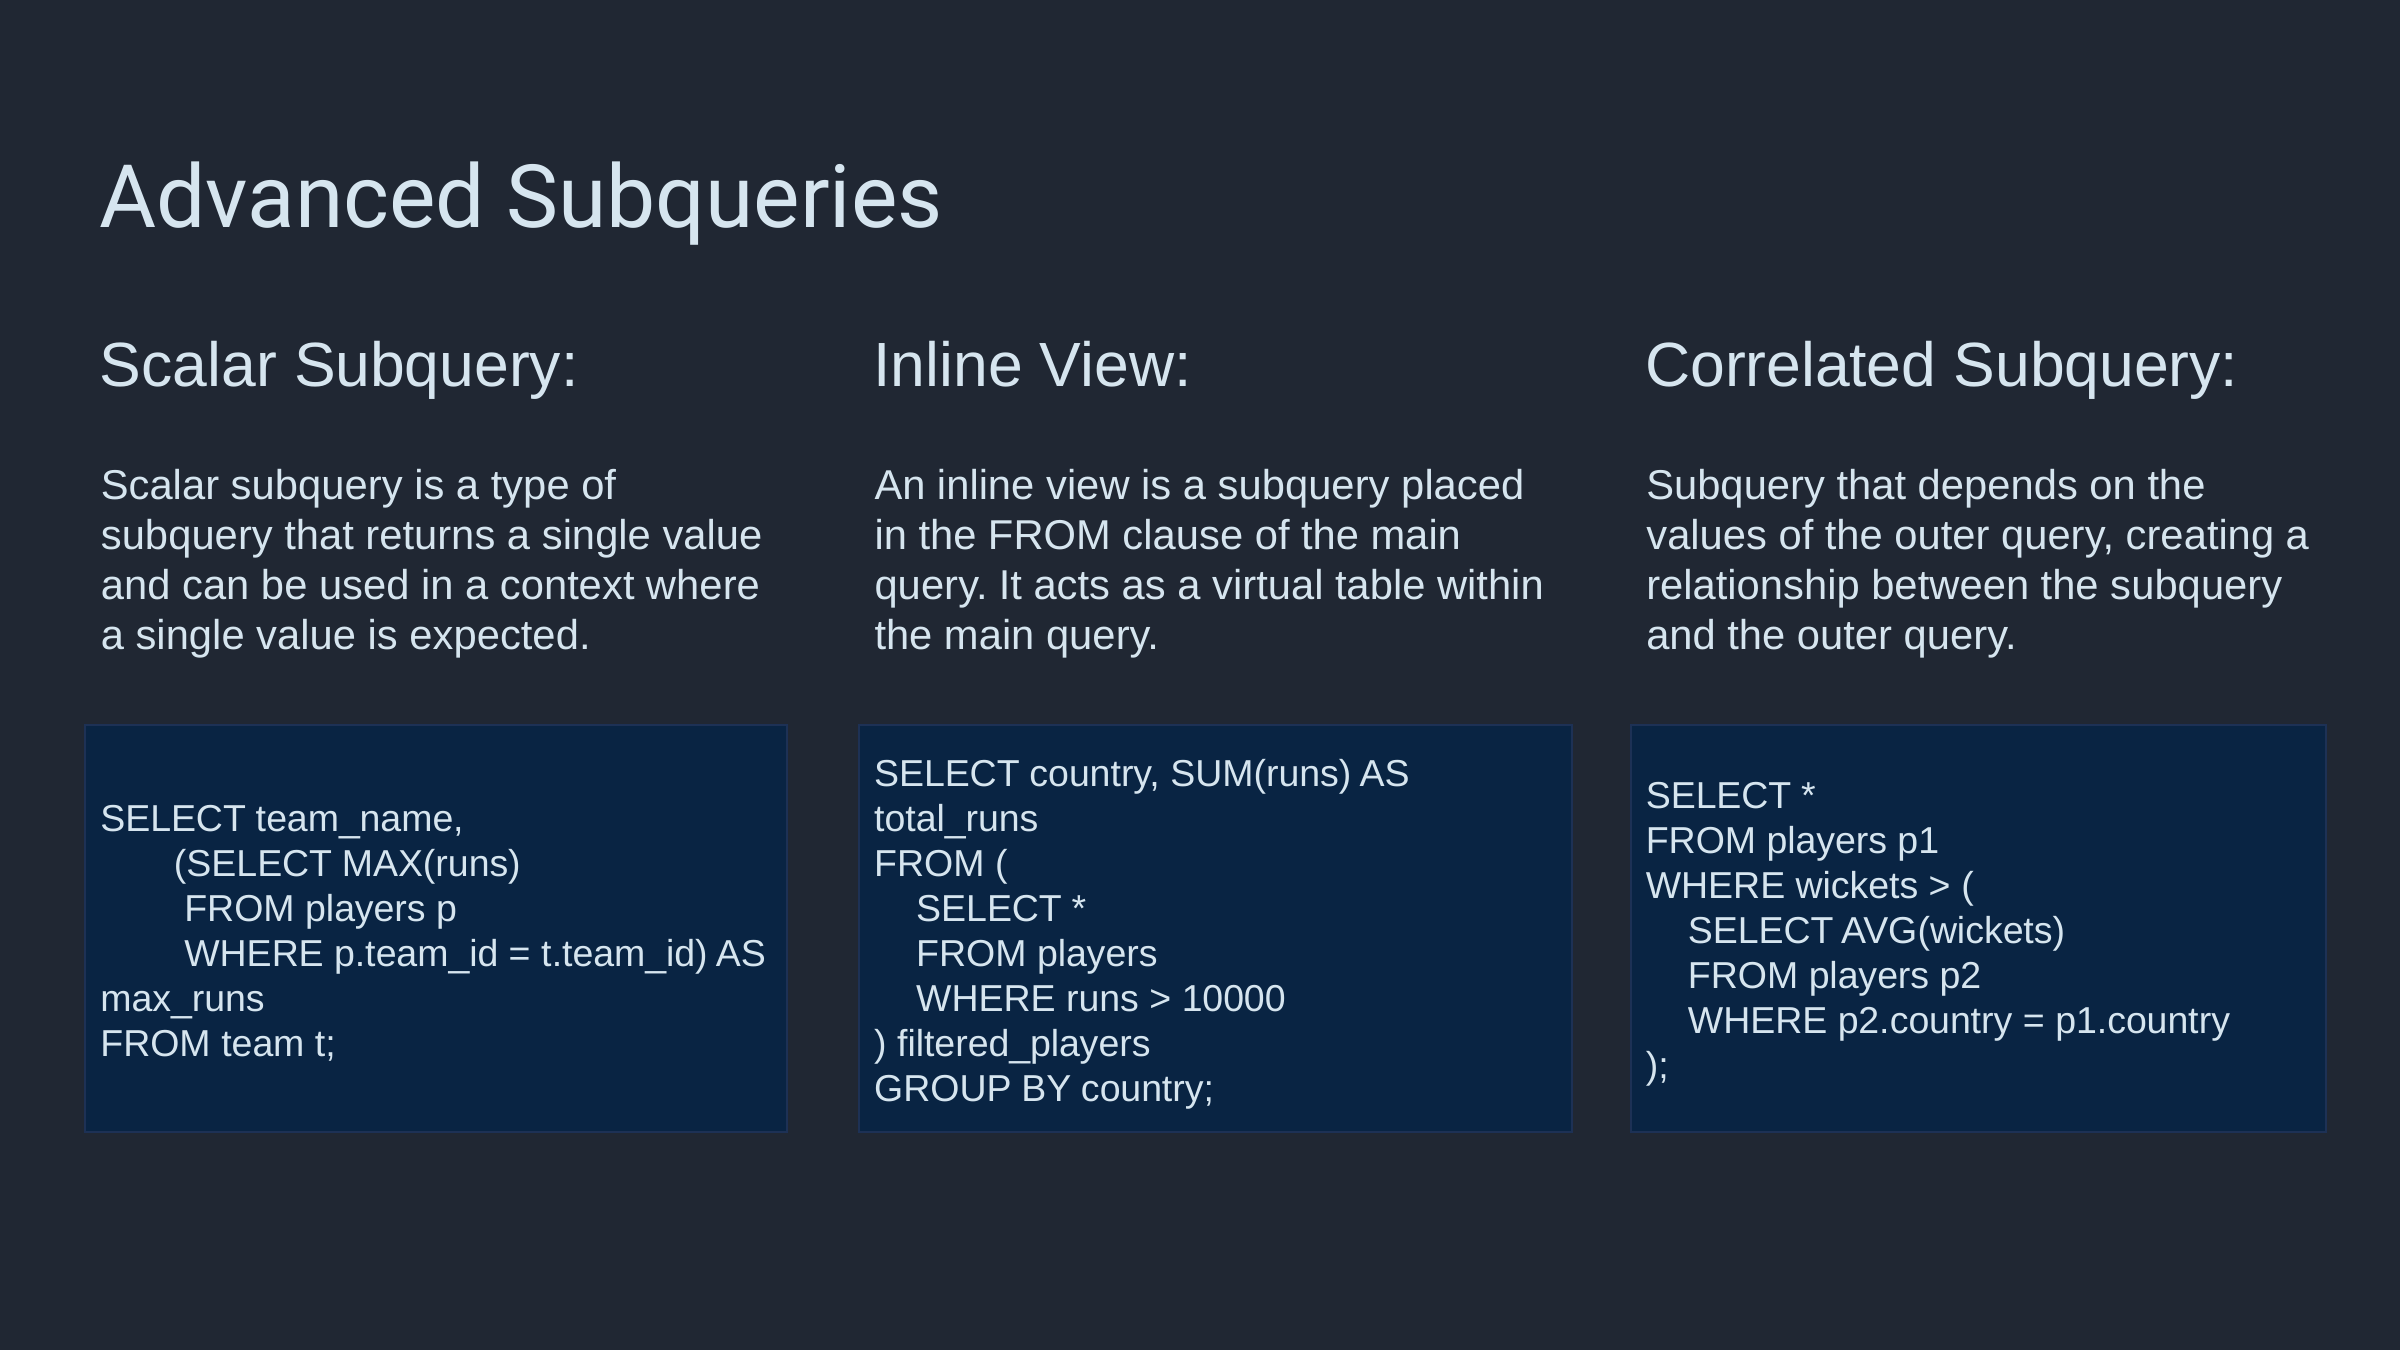

Advanced Subqueries
Inline View:
Correlated Subquery:
Scalar Subquery:
An inline view is a subquery placed in the FROM clause of the main query. It acts as a virtual table within the main query.
Subquery that depends on the values of the outer query, creating a relationship between the subquery and the outer query.
Scalar subquery is a type of subquery that returns a single value and can be used in a context where a single value is expected.
SELECT *
FROM players p1
WHERE wickets > (
    SELECT AVG(wickets)
    FROM players p2
    WHERE p2.country = p1.country
);
SELECT country, SUM(runs) AS total_runs
FROM (
    SELECT *
    FROM players
    WHERE runs > 10000
) filtered_players
GROUP BY country;
SELECT team_name,
       (SELECT MAX(runs)
        FROM players p
        WHERE p.team_id = t.team_id) AS max_runs
FROM team t;